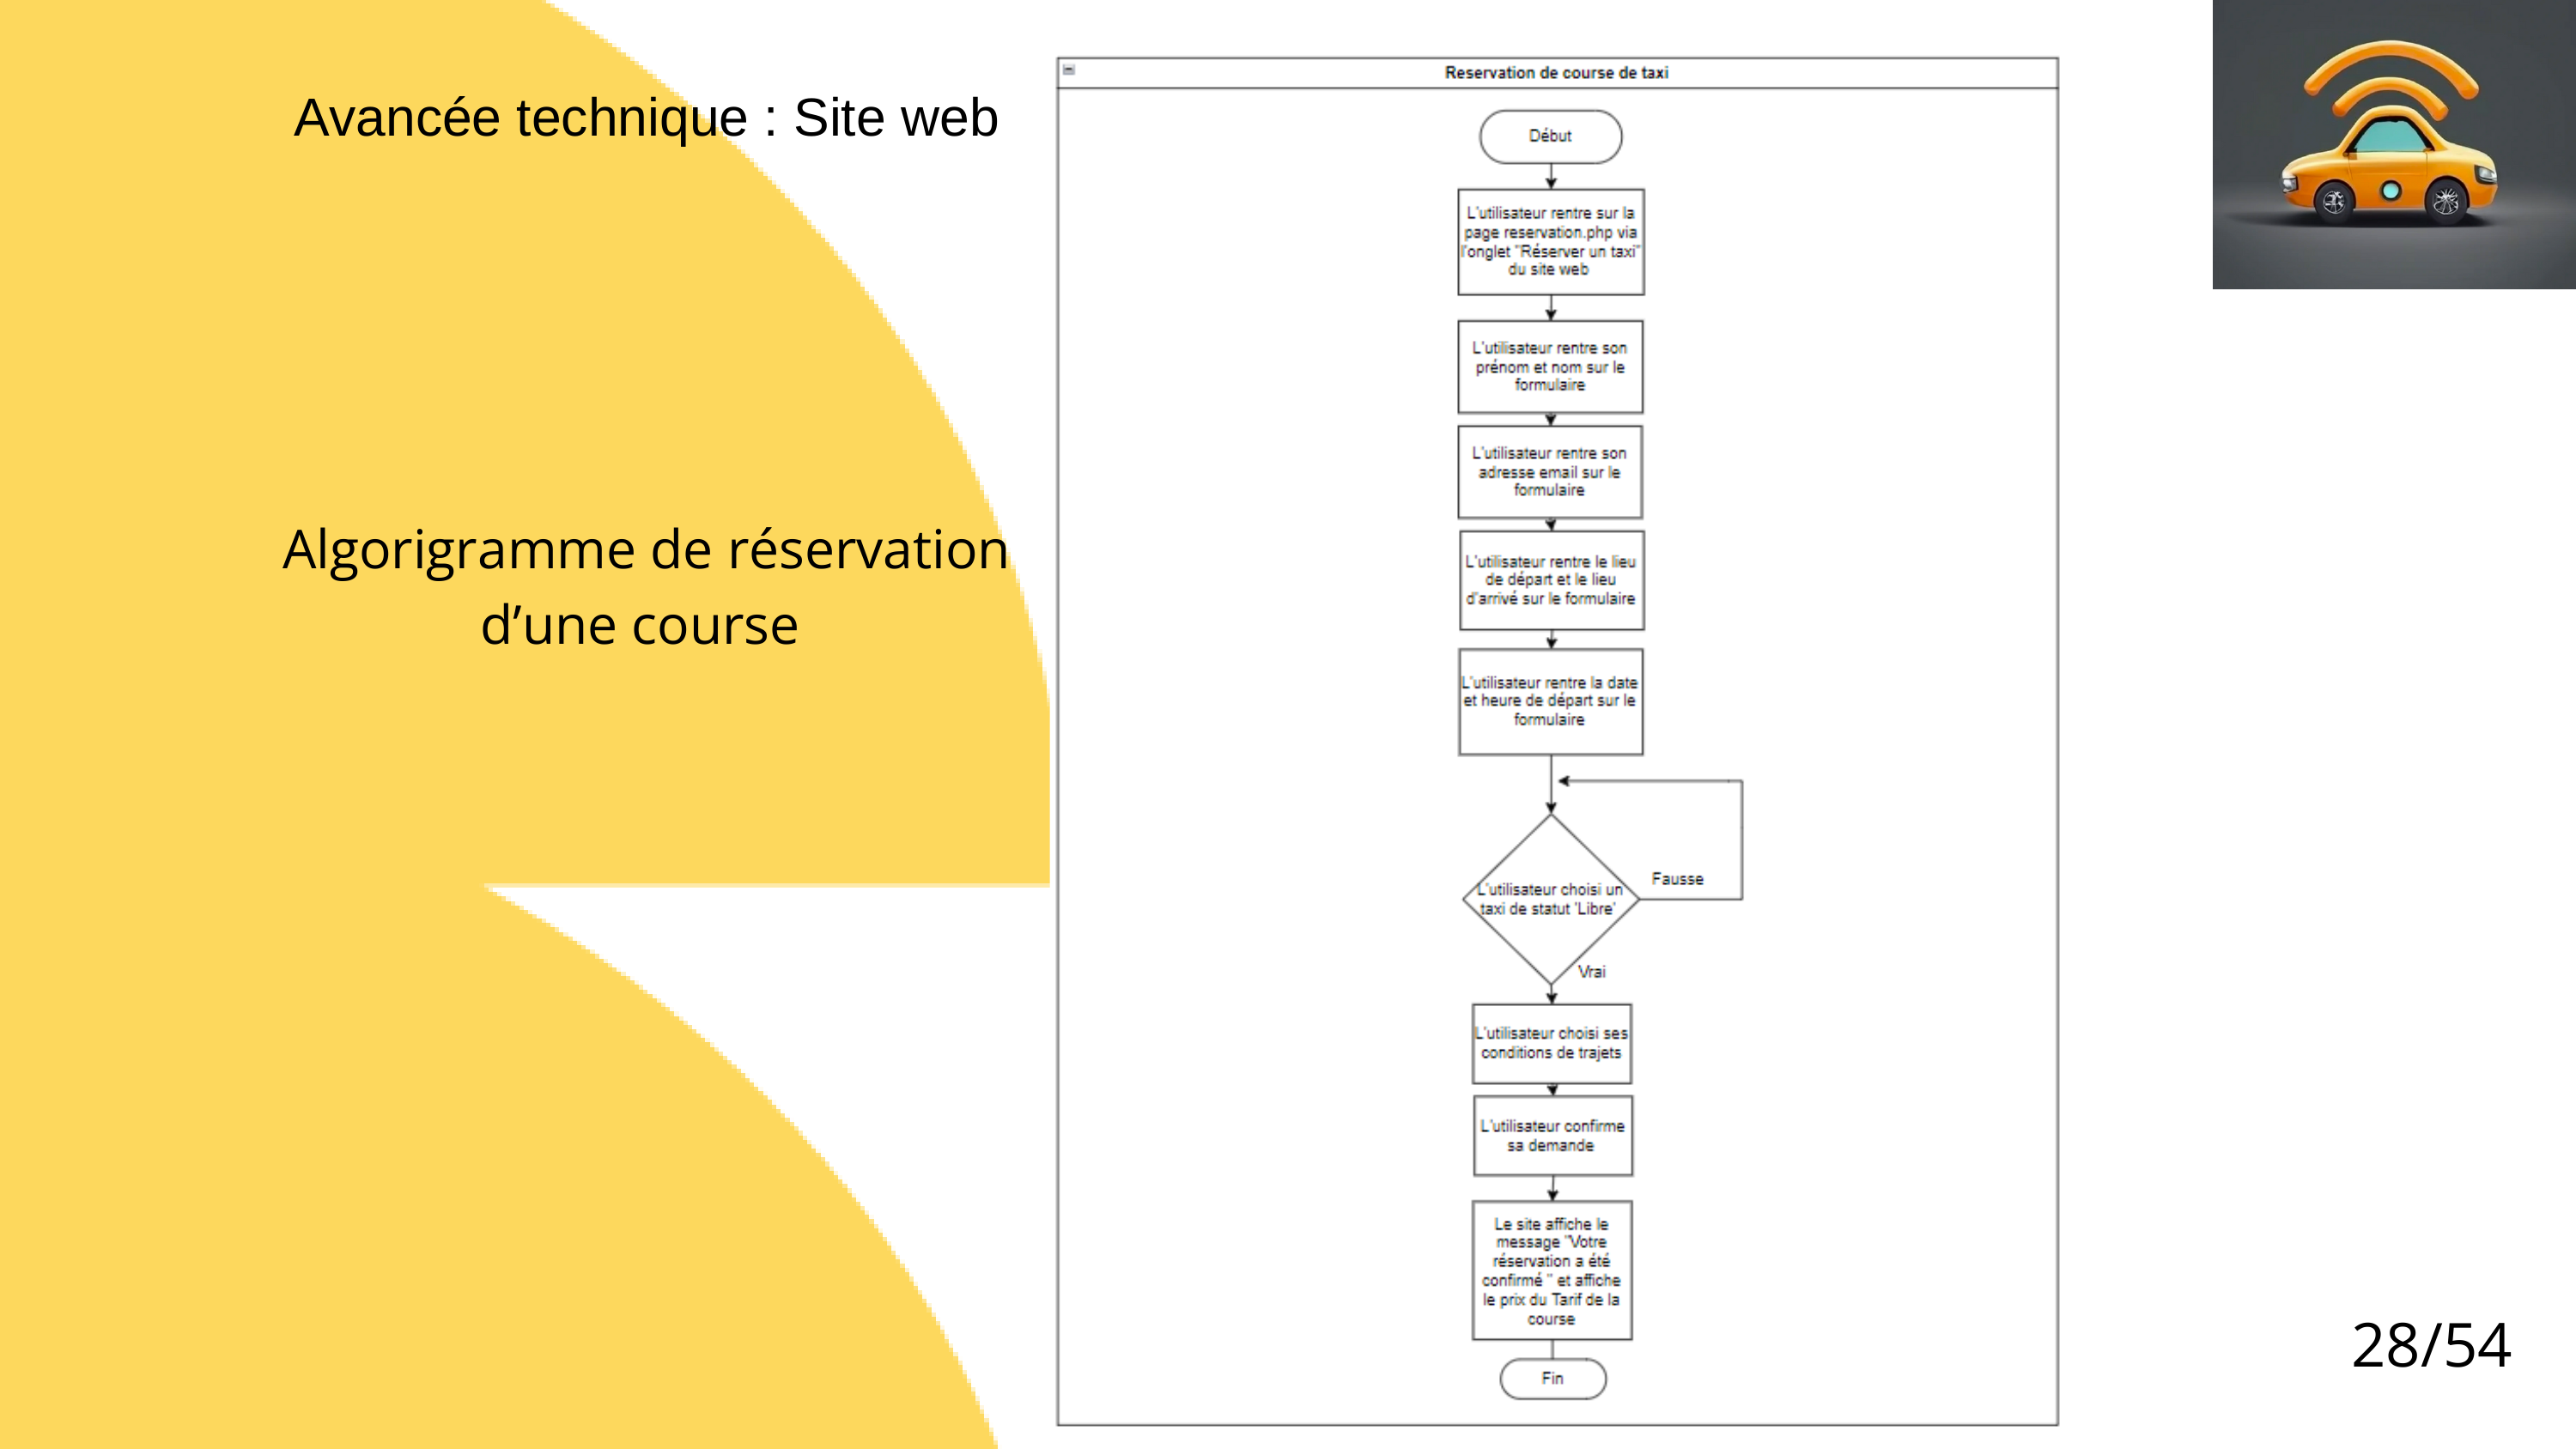

Avancée technique : Site web
Algorigramme de réservation
d’une course
28/54